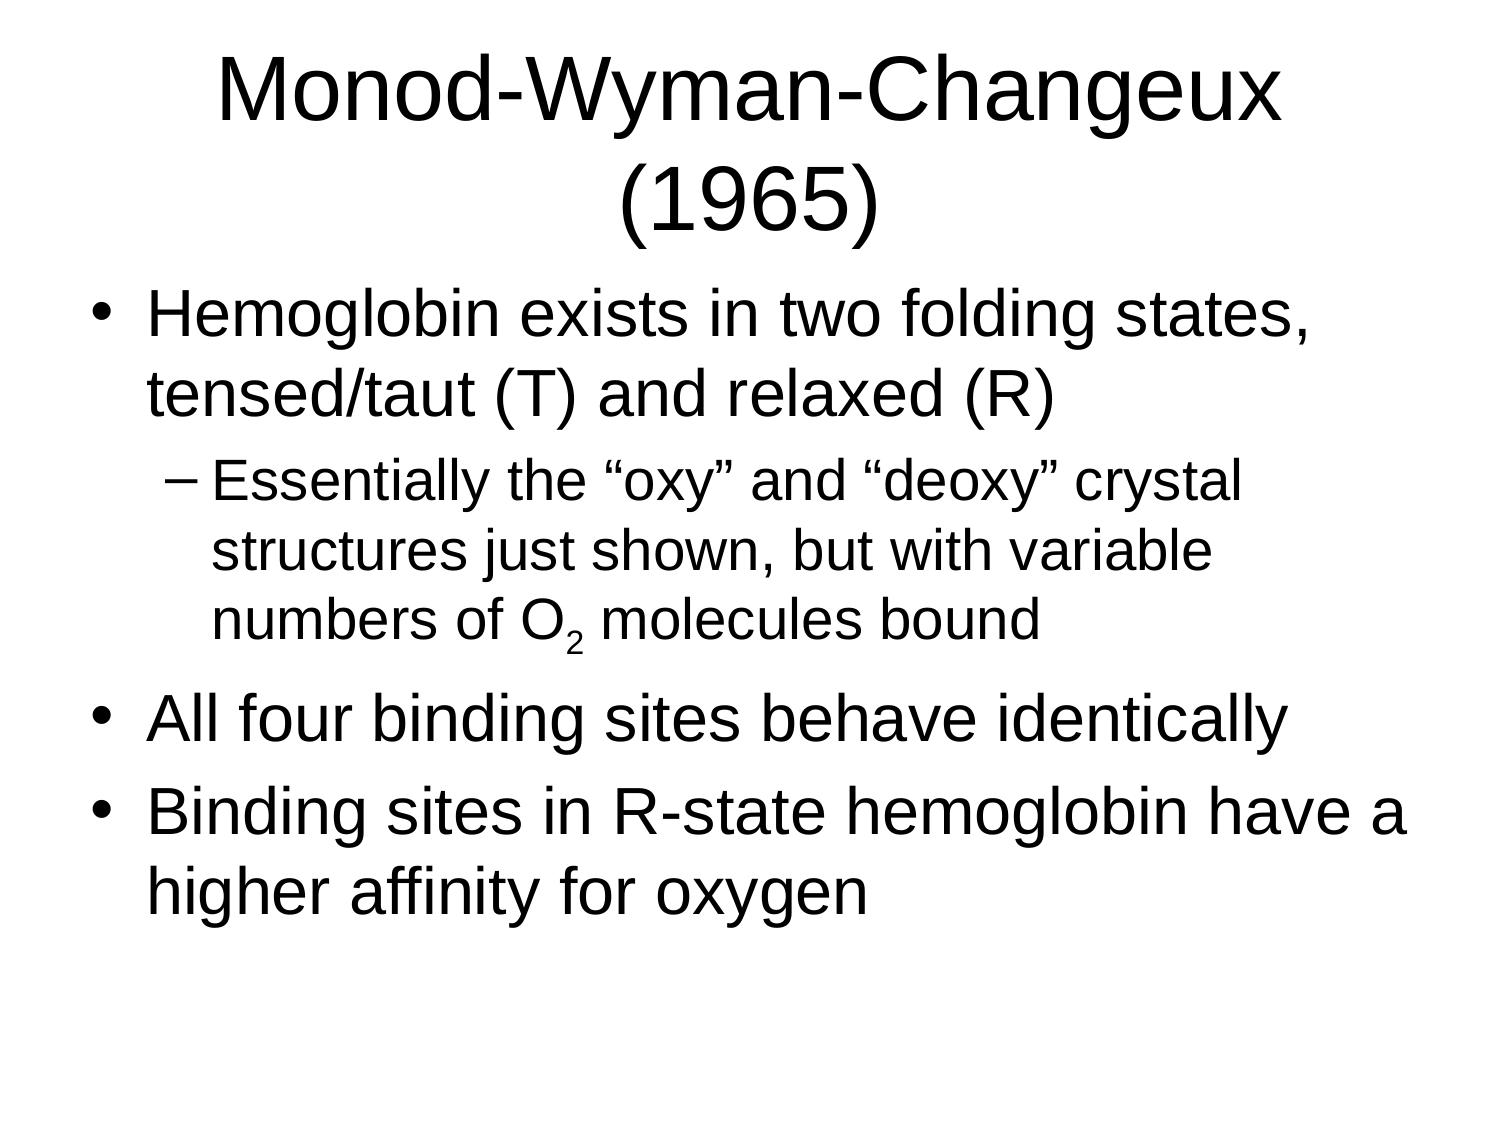

# Monod-Wyman-Changeux (1965)
Hemoglobin exists in two folding states, tensed/taut (T) and relaxed (R)
Essentially the “oxy” and “deoxy” crystal structures just shown, but with variable numbers of O2 molecules bound
All four binding sites behave identically
Binding sites in R-state hemoglobin have a higher affinity for oxygen